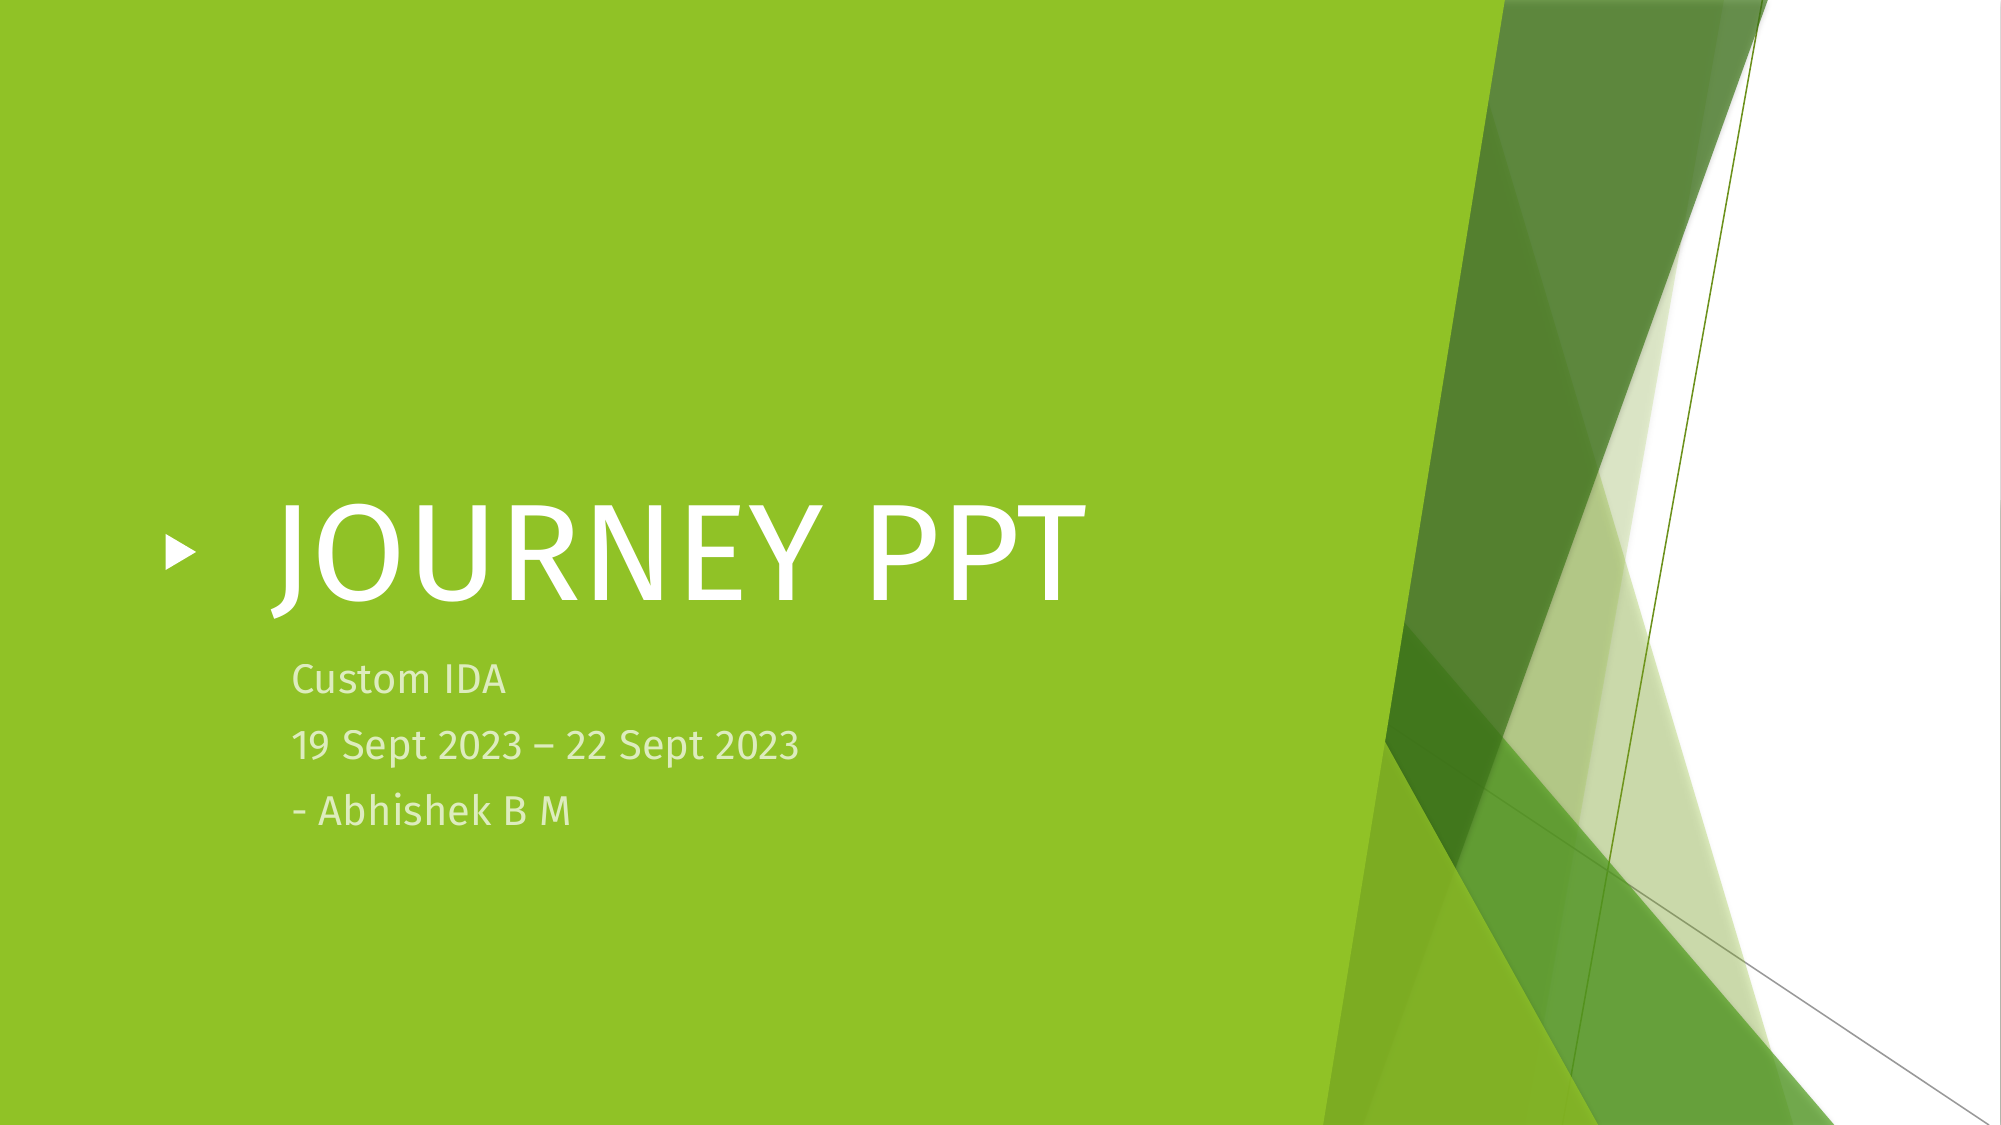

# JOURNEY PPT

Custom IDA
19 Sept 2023 – 22 Sept 2023
- Abhishek B M